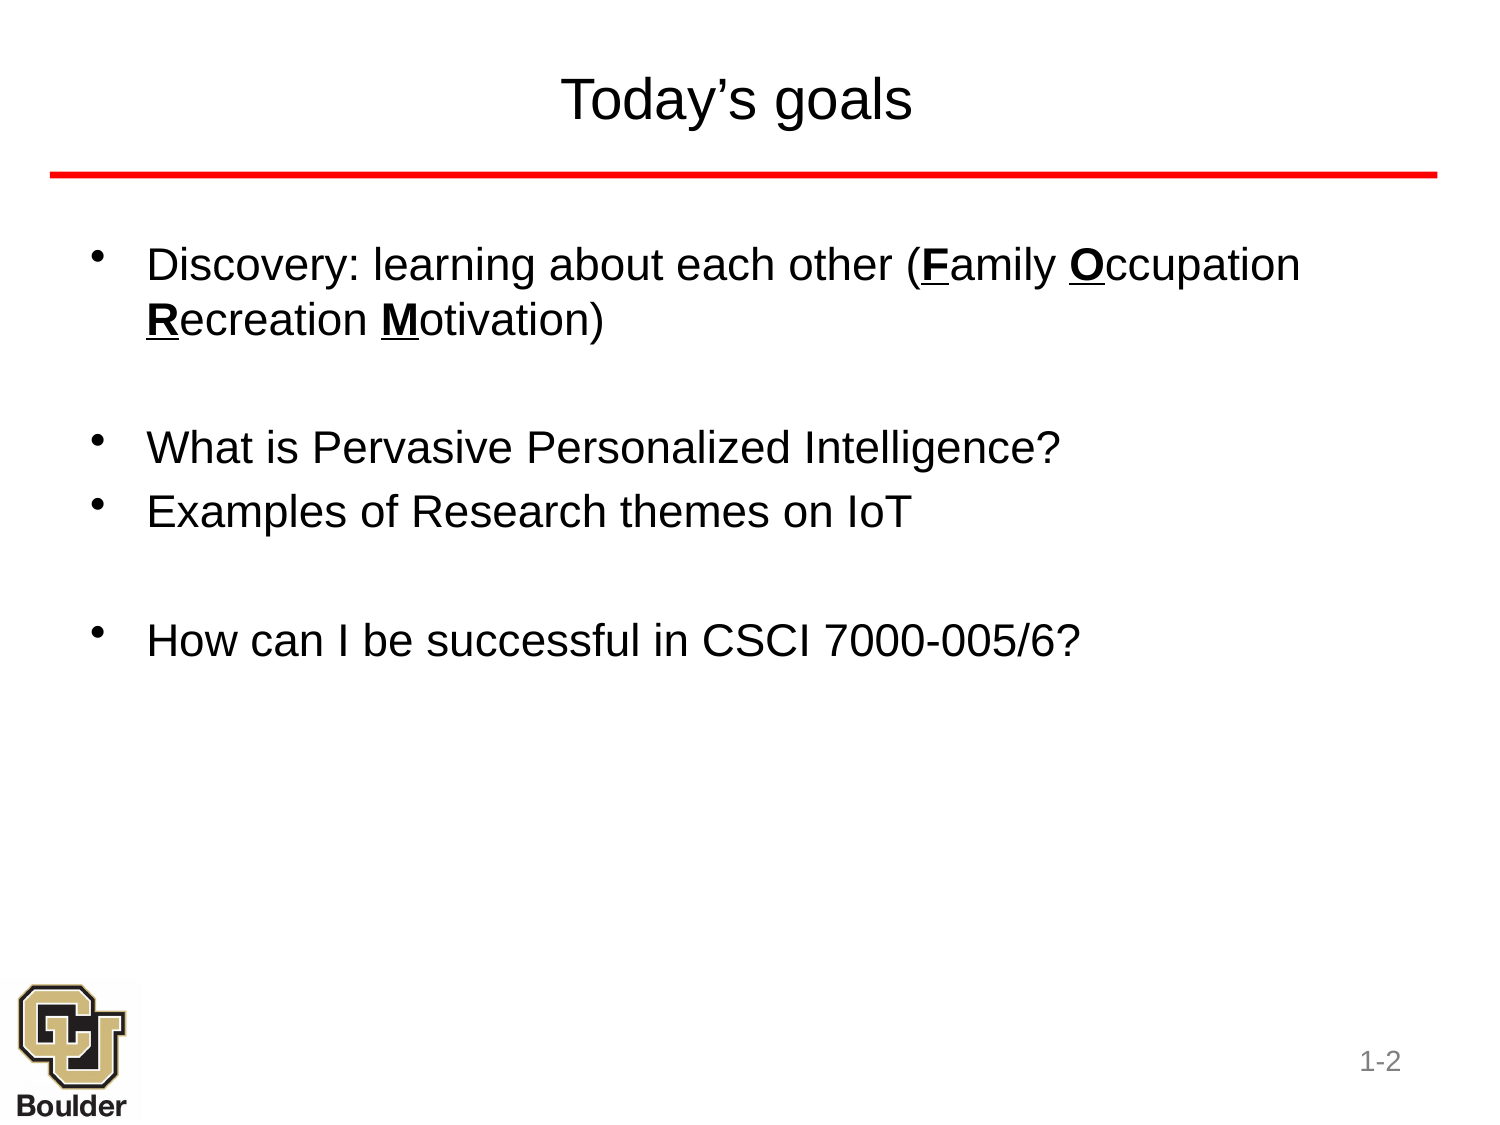

# Today’s goals
Discovery: learning about each other (Family Occupation Recreation Motivation)

What is Pervasive Personalized Intelligence?
Examples of Research themes on IoT

How can I be successful in CSCI 7000-005/6?

1-2